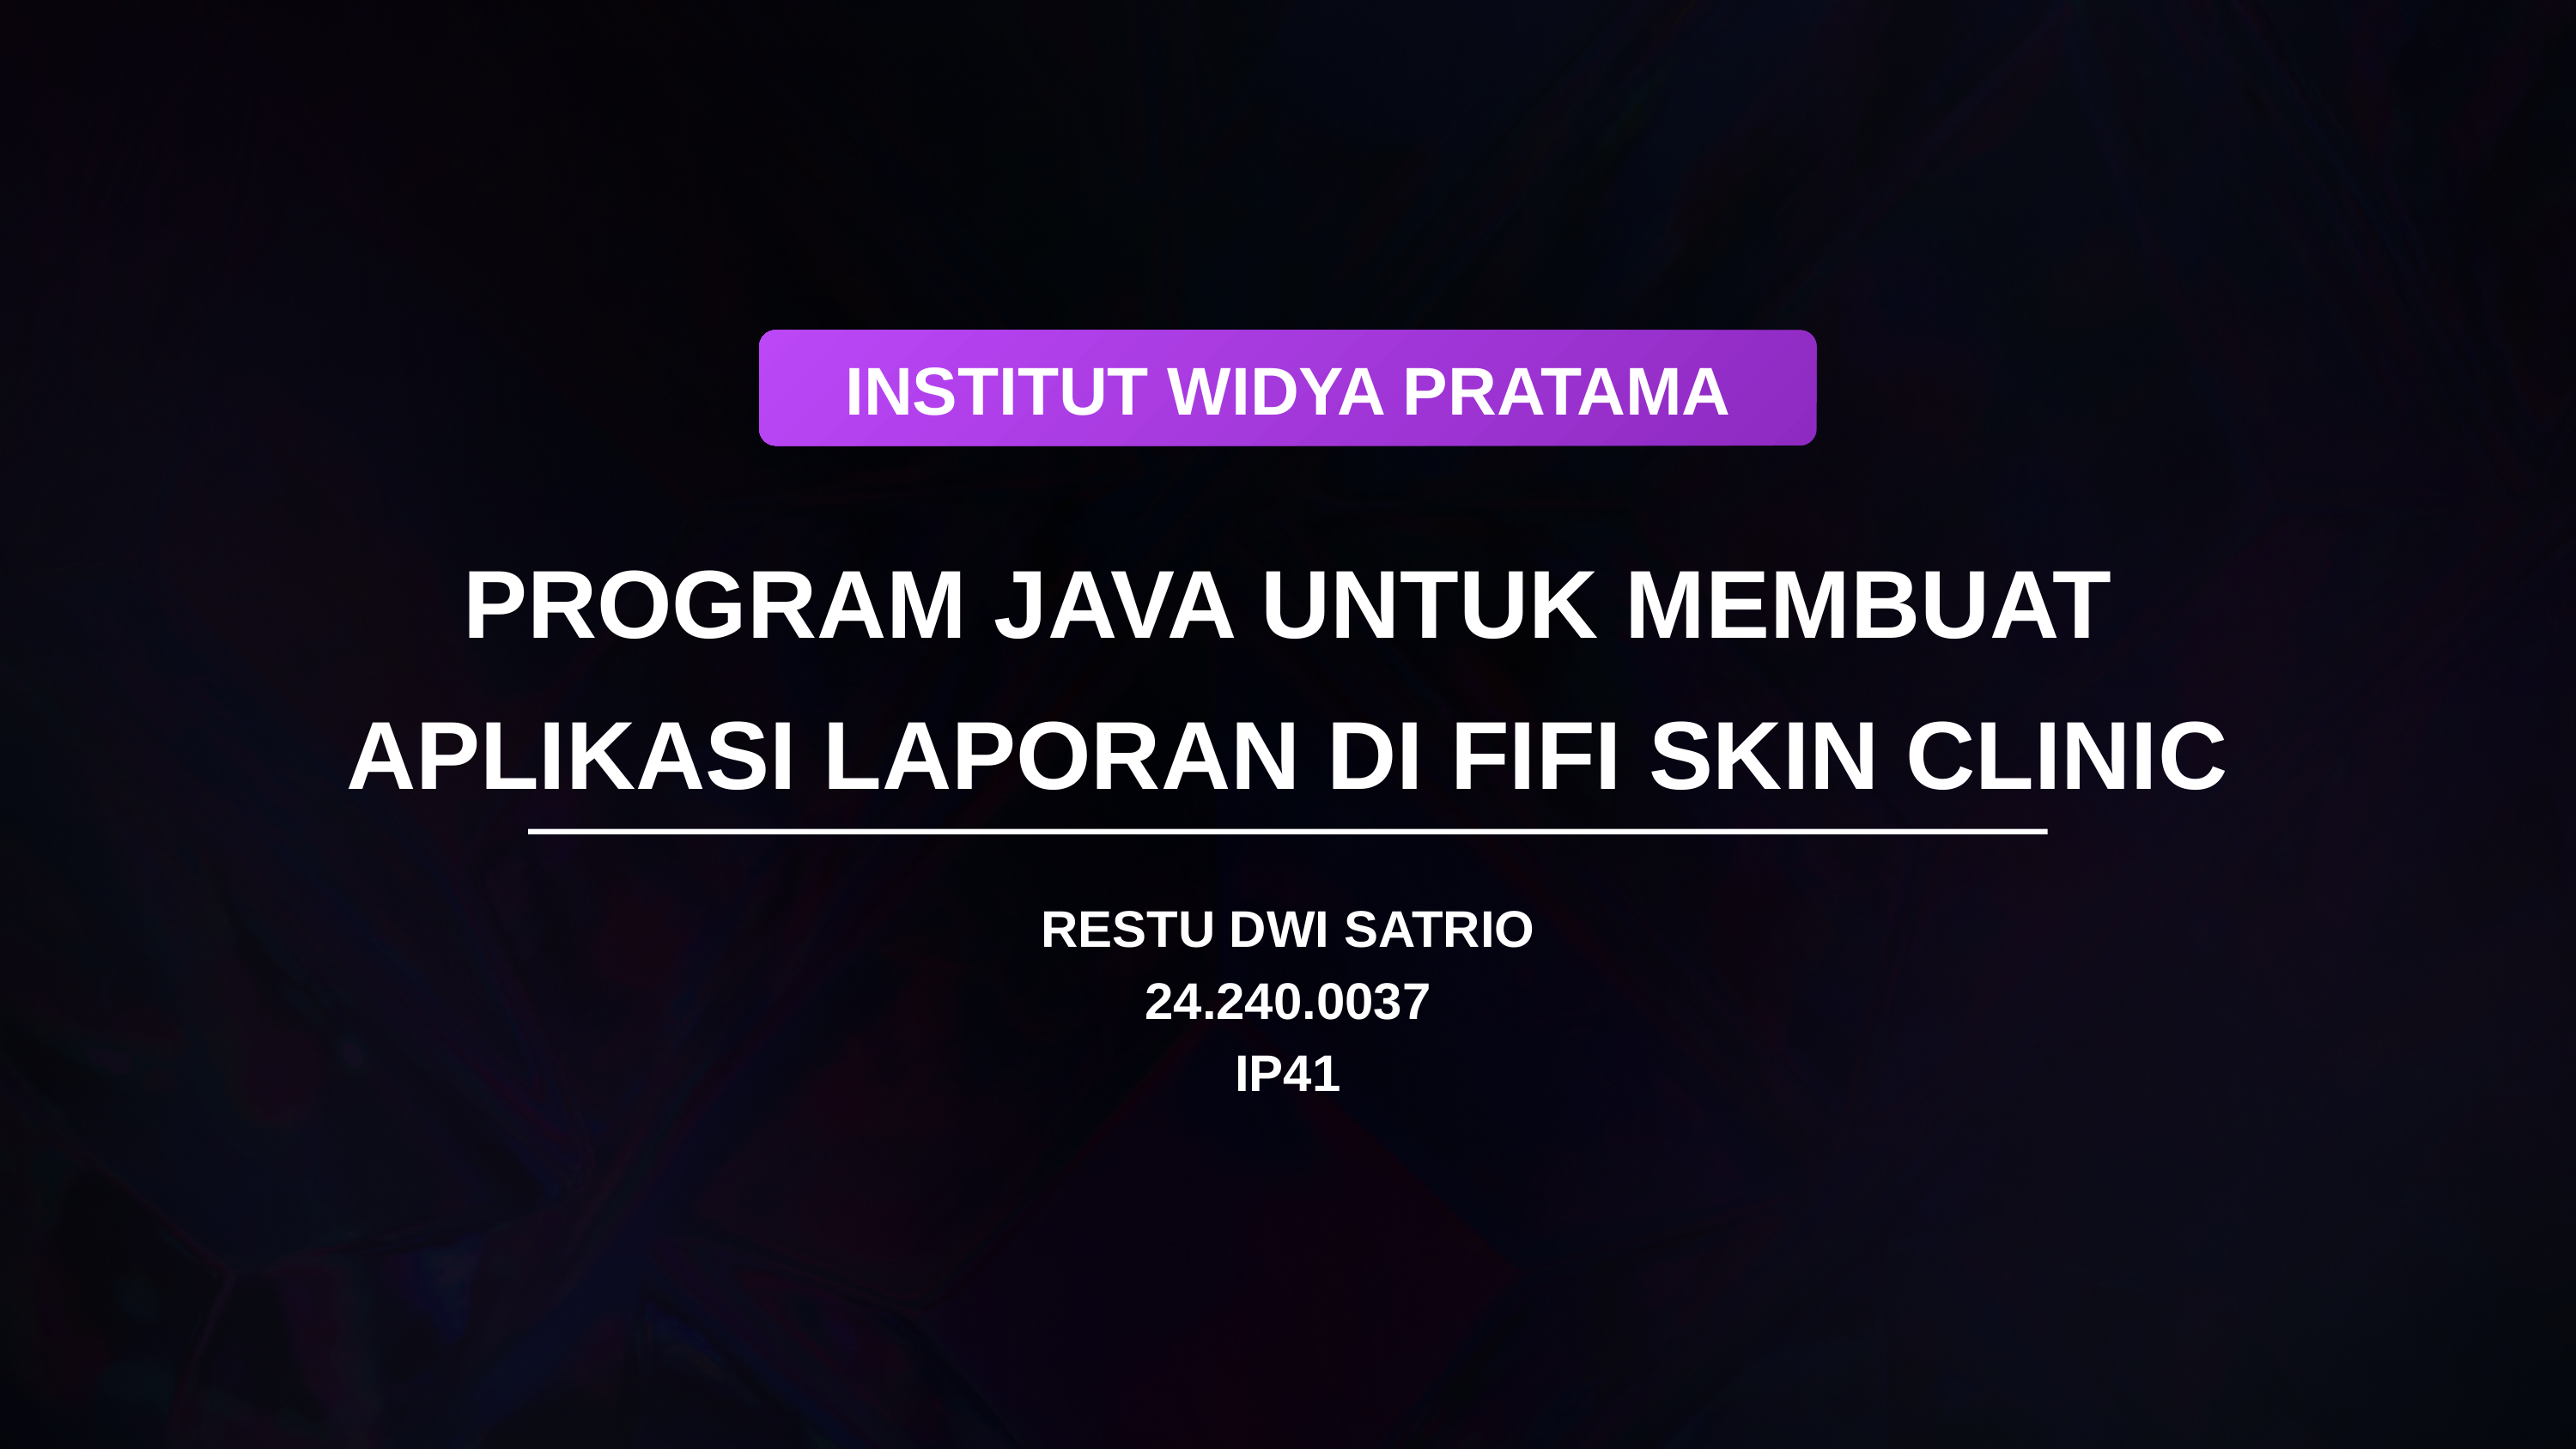

INSTITUT WIDYA PRATAMA
PROGRAM JAVA UNTUK MEMBUAT APLIKASI LAPORAN DI FIFI SKIN CLINIC

RESTU DWI SATRIO
24.240.0037
IP41